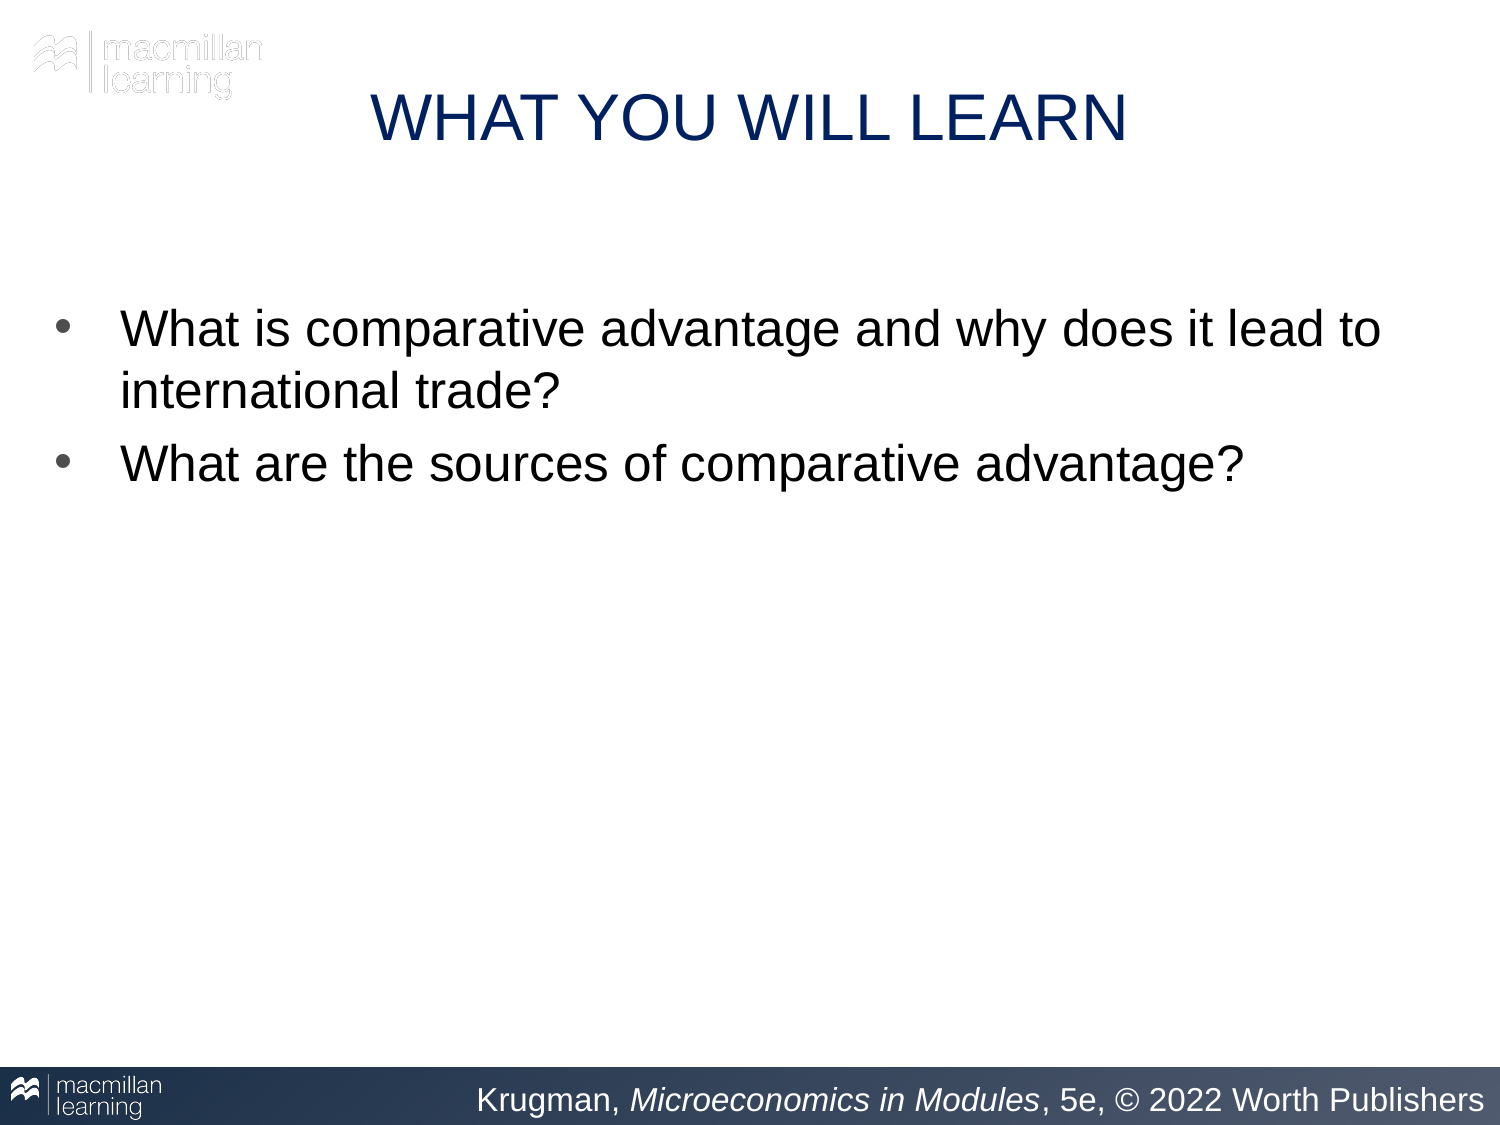

# WHAT YOU WILL LEARN
What is comparative advantage and why does it lead to international trade?
What are the sources of comparative advantage?